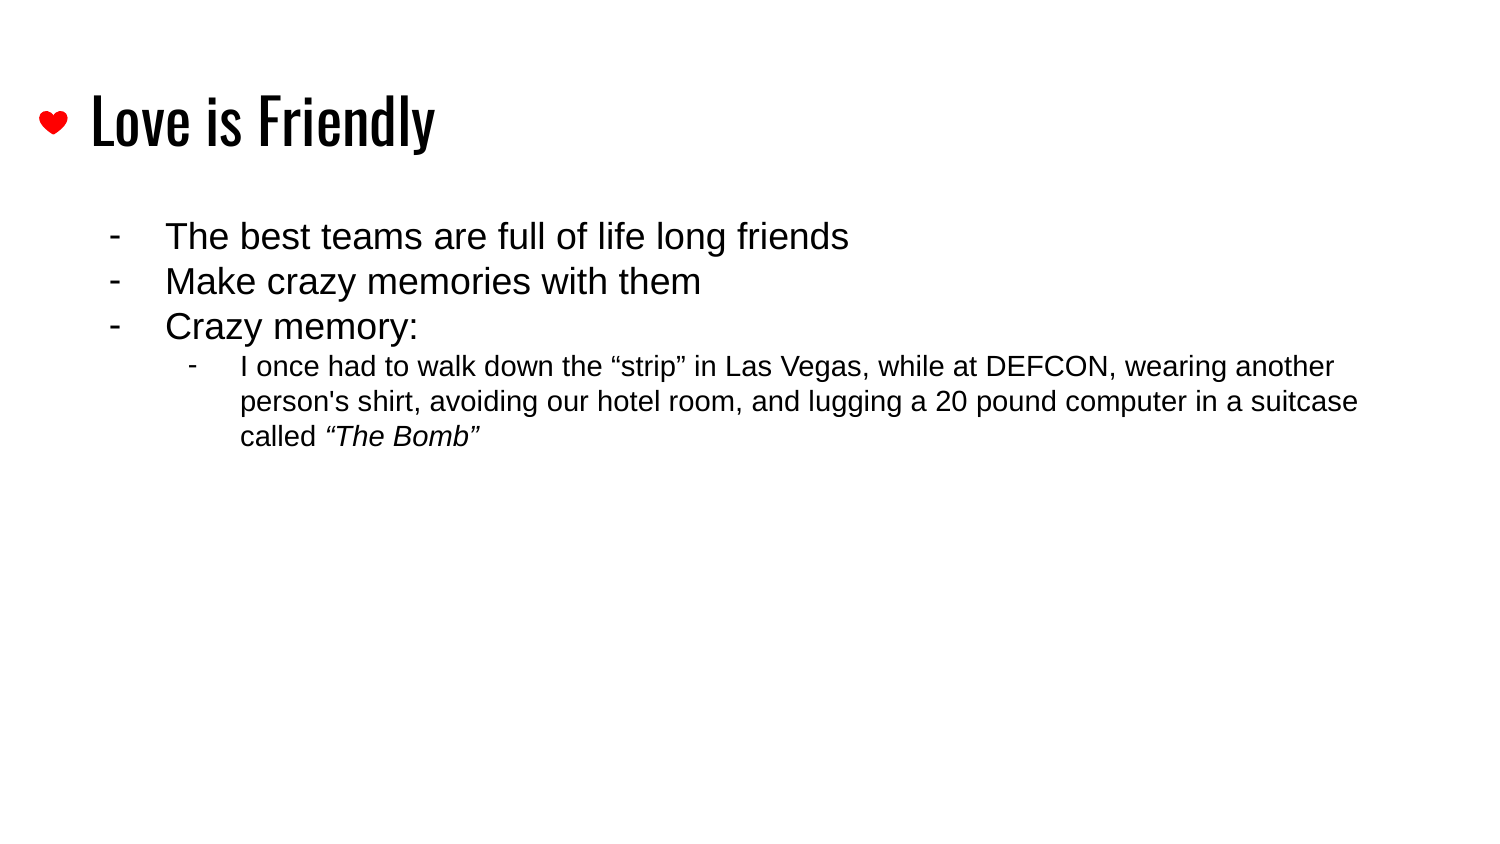

# Love is Friendly
The best teams are full of life long friends
Make crazy memories with them
Crazy memory:
I once had to walk down the “strip” in Las Vegas, while at DEFCON, wearing another person's shirt, avoiding our hotel room, and lugging a 20 pound computer in a suitcase called “The Bomb”